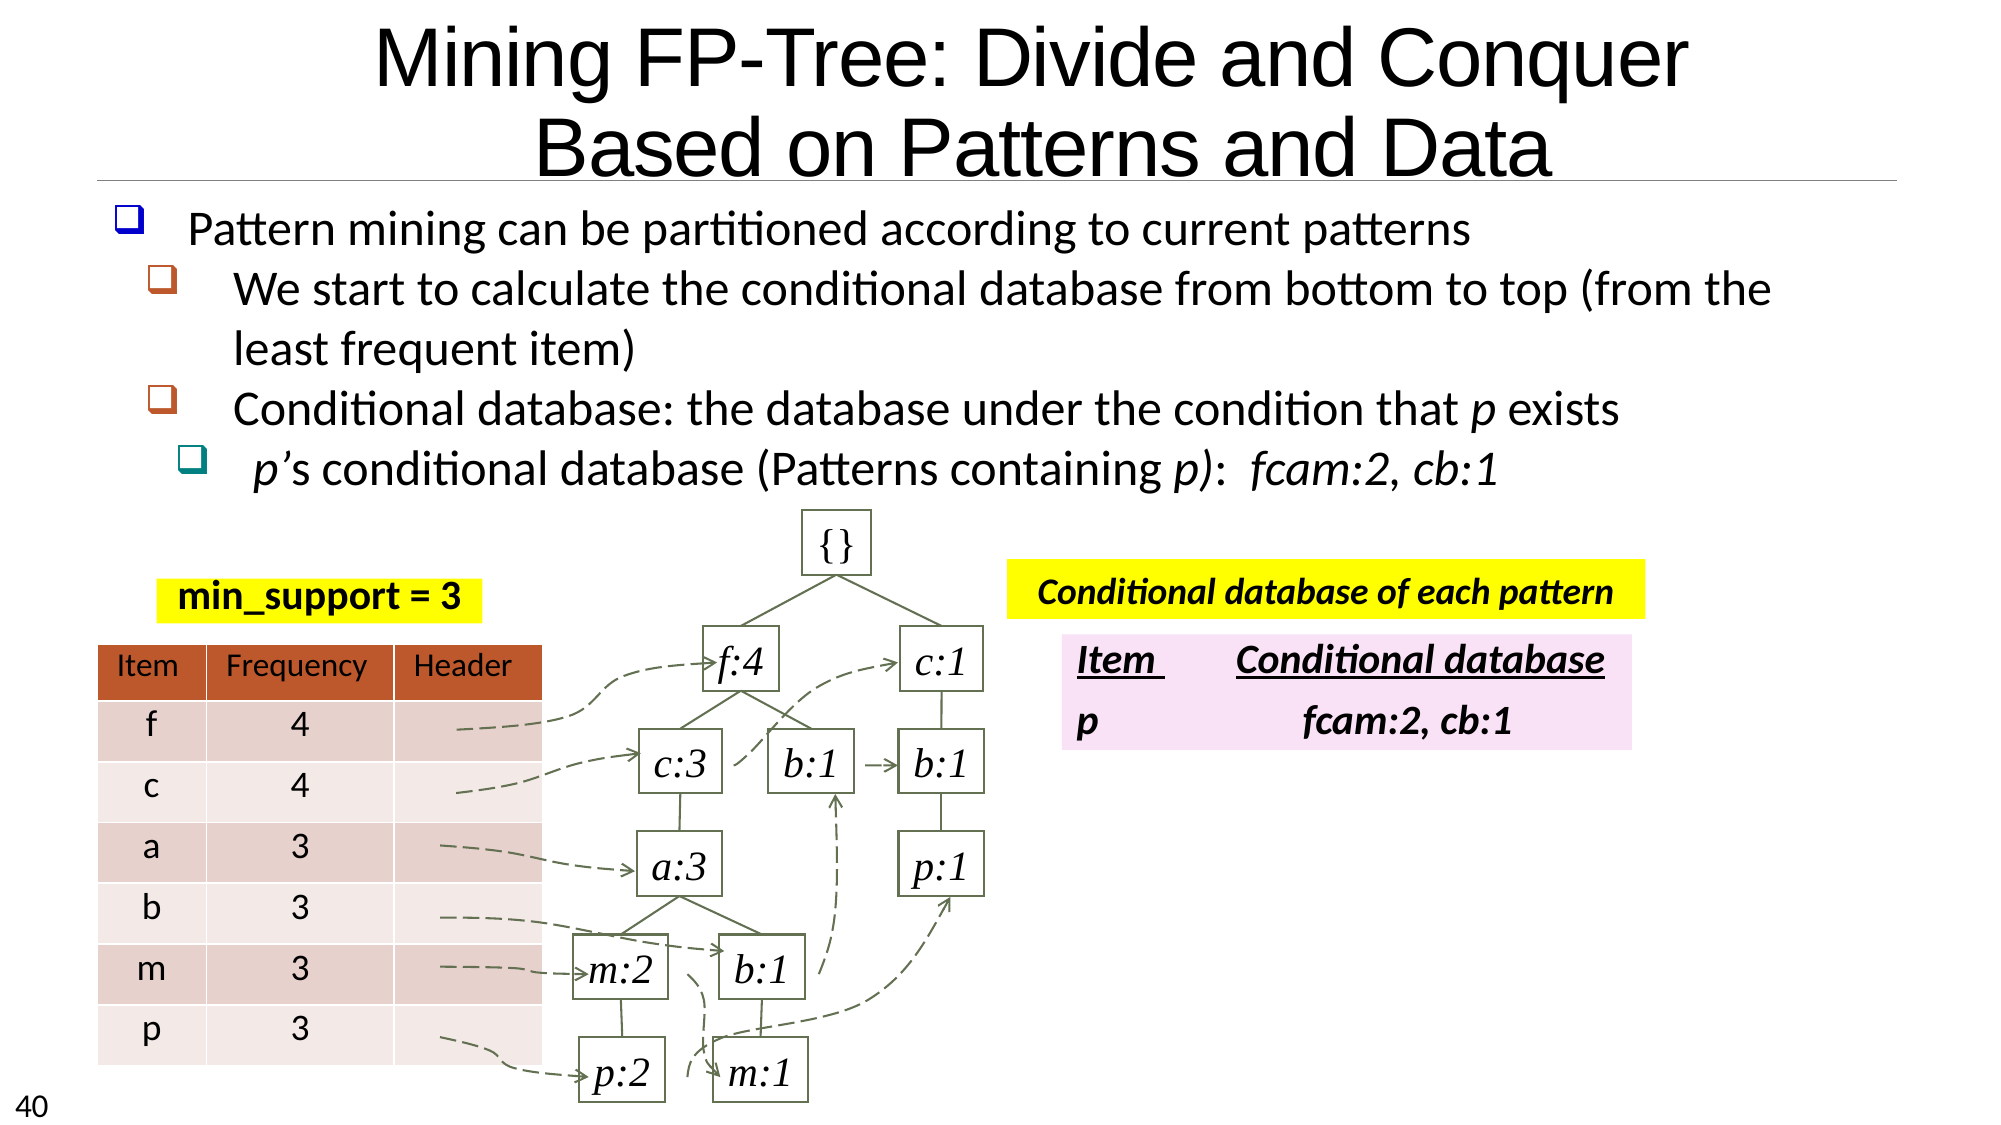

# Mining FP-Tree: Divide and Conquer Based on Patterns and Data
Pattern mining can be partitioned according to current patterns
We start to calculate the conditional database from bottom to top (from the least frequent item)
Conditional database: the database under the condition that p exists
p’s conditional database (Patterns containing p):  fcam:2, cb:1

{}
f:4
c:1

c:3
b:1
b:1

a:3
p:1

m:2
b:1

p:2
m:1
Conditional database of each pattern
Item 	 Conditional database
p	        fcam:2, cb:1
min_support = 3
| Item | Frequency | Header |
| --- | --- | --- |
| f | 4 |  |
| c | 4 |  |
| a | 3 |  |
| b | 3 |  |
| m | 3 |  |
| p | 3 |  |